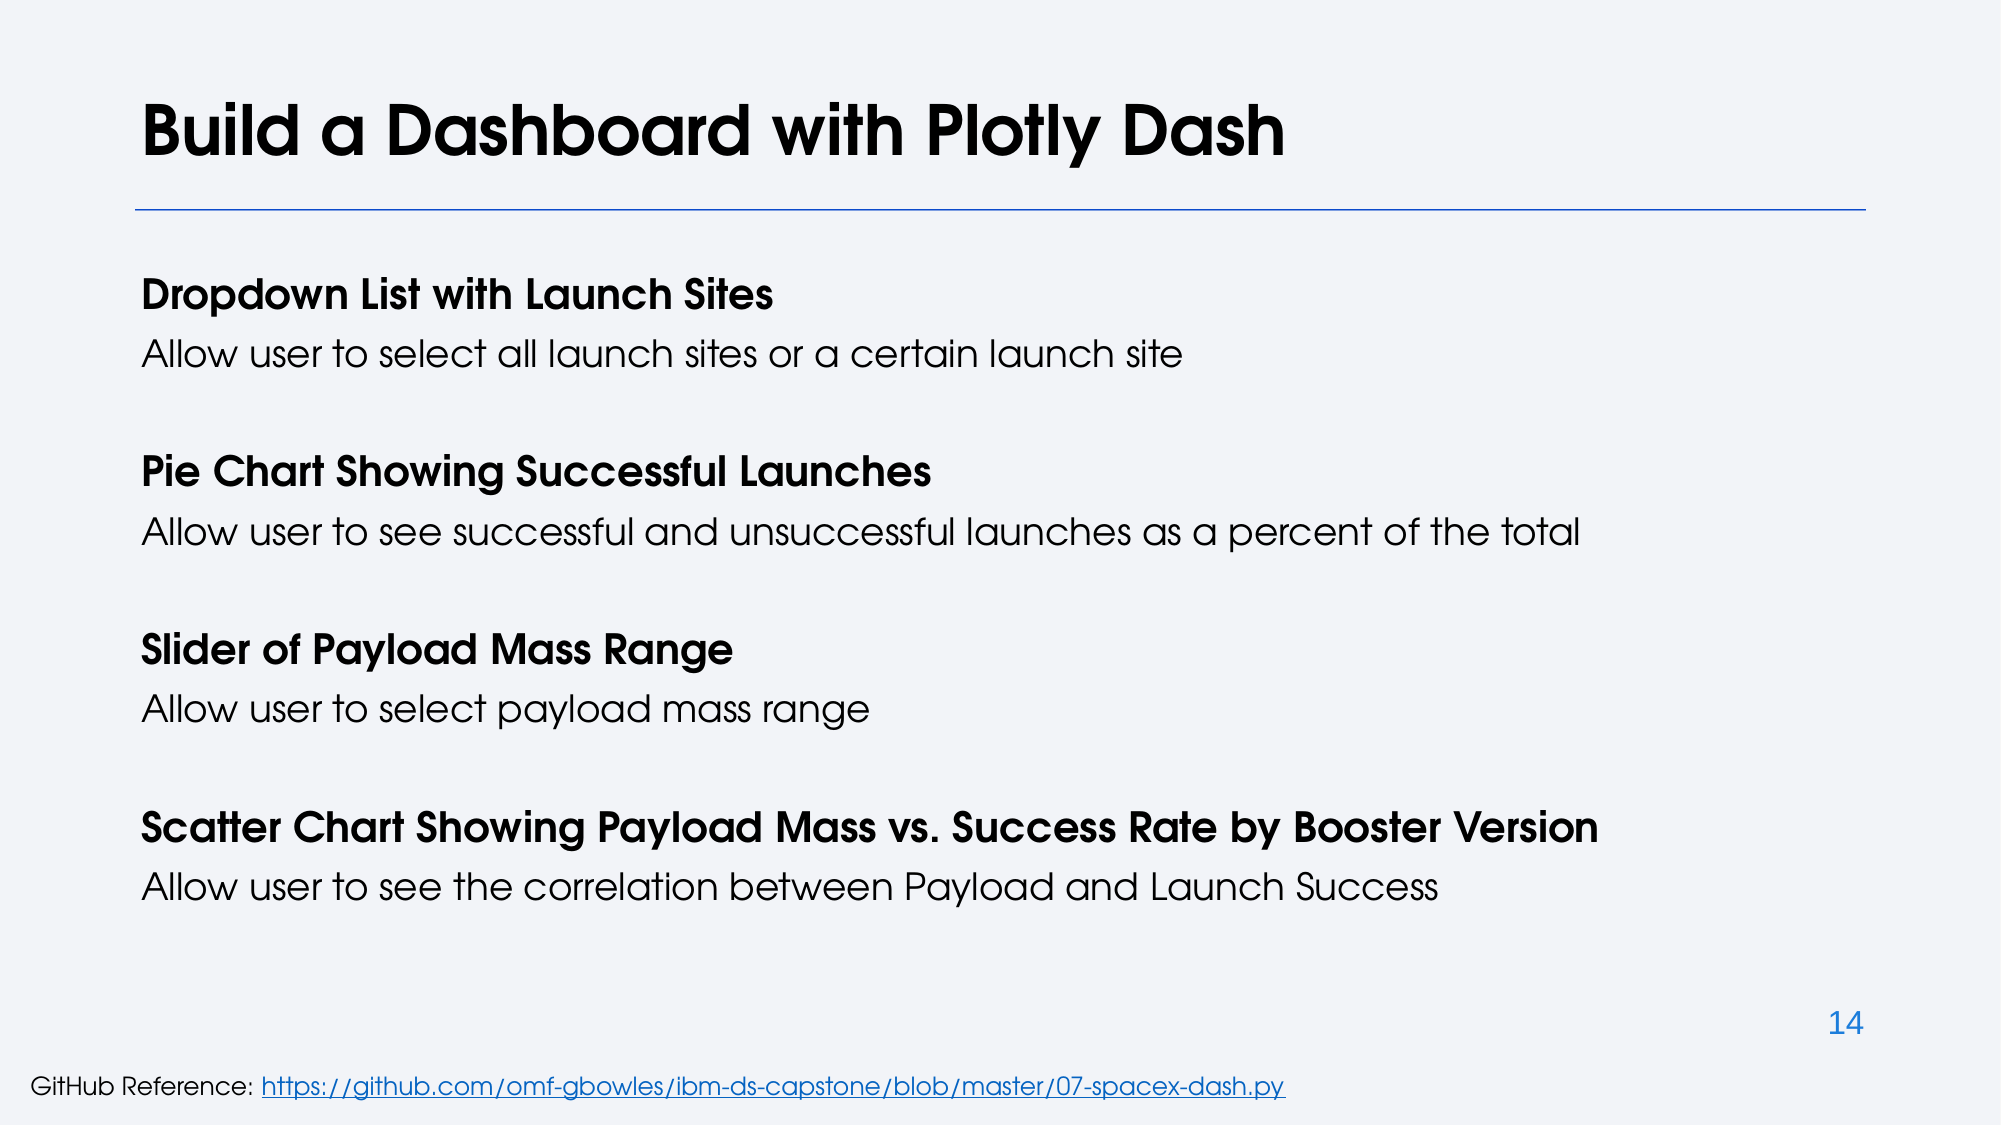

Build a Dashboard with Plotly Dash
Dropdown List with Launch Sites
Allow user to select all launch sites or a certain launch site

Pie Chart Showing Successful Launches
Allow user to see successful and unsuccessful launches as a percent of the total

Slider of Payload Mass Range
Allow user to select payload mass range

Scatter Chart Showing Payload Mass vs. Success Rate by Booster Version
Allow user to see the correlation between Payload and Launch Success
14
GitHub Reference: https://github.com/omf-gbowles/ibm-ds-capstone/blob/master/07-spacex-dash.py